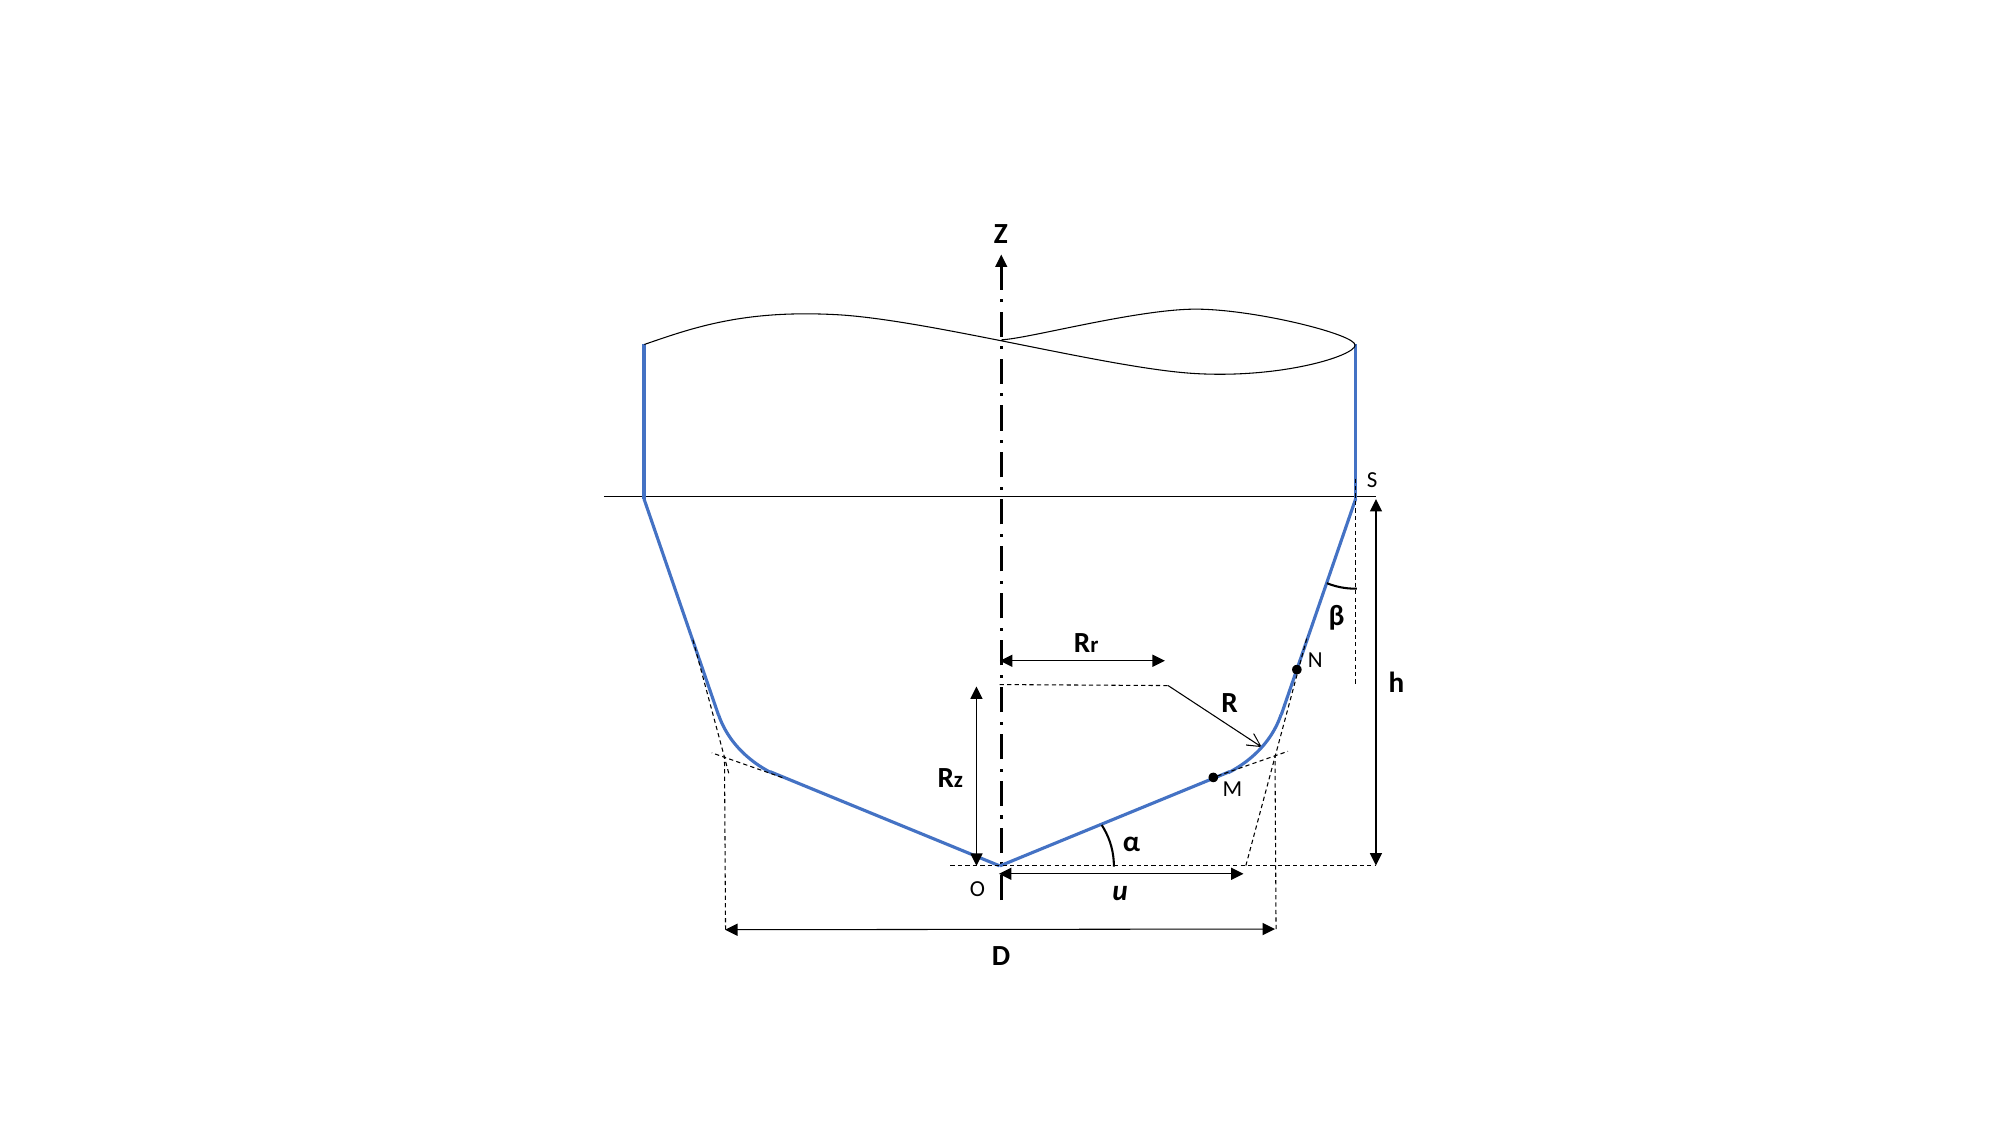

Z

β
Rr
h
R
Rz

α
D
u
S
N

M

O